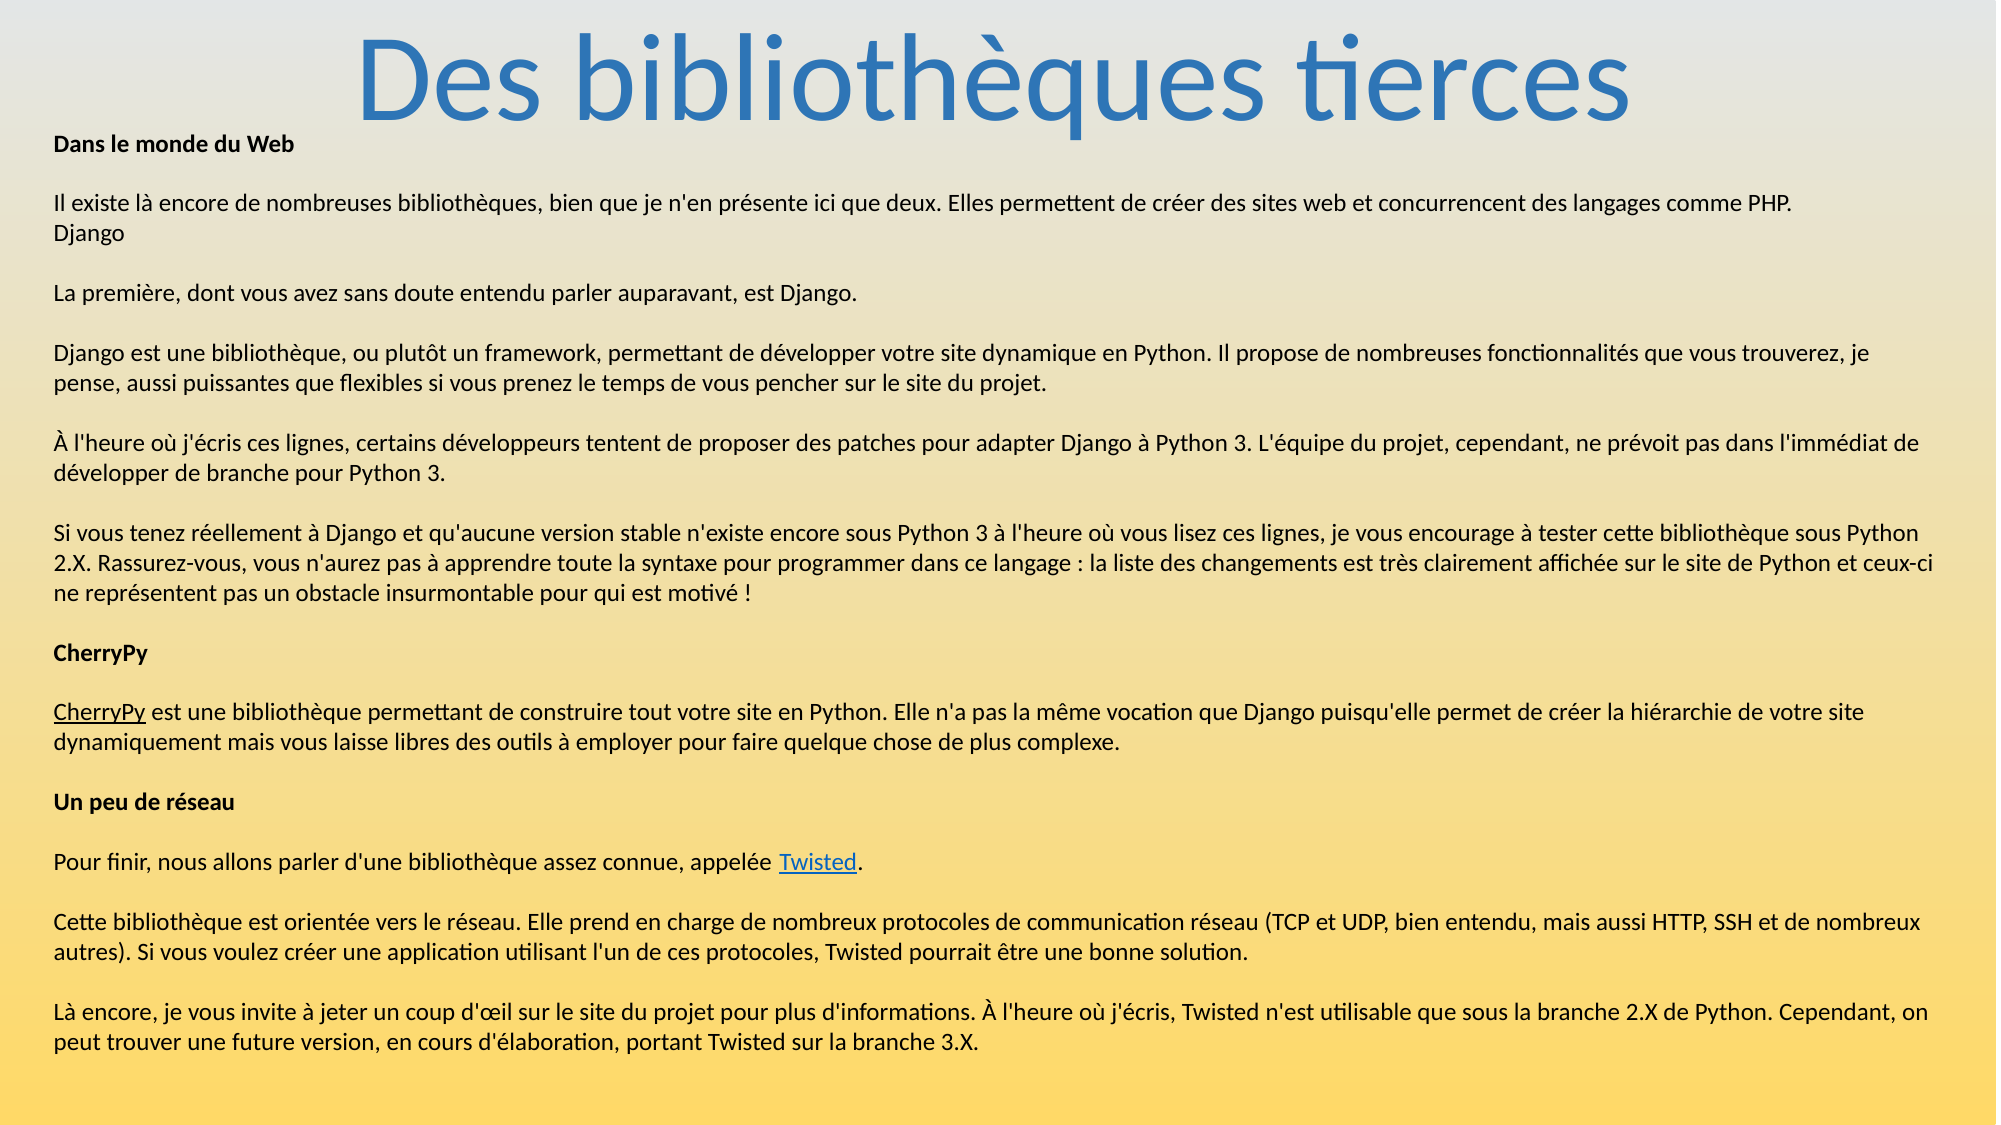

# Des bibliothèques tierces

Dans le monde du Web

Il existe là encore de nombreuses bibliothèques, bien que je n'en présente ici que deux. Elles permettent de créer des sites web et concurrencent des langages comme PHP.
Django

La première, dont vous avez sans doute entendu parler auparavant, est Django.

Django est une bibliothèque, ou plutôt un framework, permettant de développer votre site dynamique en Python. Il propose de nombreuses fonctionnalités que vous trouverez, je pense, aussi puissantes que flexibles si vous prenez le temps de vous pencher sur le site du projet.

À l'heure où j'écris ces lignes, certains développeurs tentent de proposer des patches pour adapter Django à Python 3. L'équipe du projet, cependant, ne prévoit pas dans l'immédiat de développer de branche pour Python 3.

Si vous tenez réellement à Django et qu'aucune version stable n'existe encore sous Python 3 à l'heure où vous lisez ces lignes, je vous encourage à tester cette bibliothèque sous Python 2.X. Rassurez-vous, vous n'aurez pas à apprendre toute la syntaxe pour programmer dans ce langage : la liste des changements est très clairement affichée sur le site de Python et ceux-ci ne représentent pas un obstacle insurmontable pour qui est motivé !

CherryPy

CherryPy est une bibliothèque permettant de construire tout votre site en Python. Elle n'a pas la même vocation que Django puisqu'elle permet de créer la hiérarchie de votre site dynamiquement mais vous laisse libres des outils à employer pour faire quelque chose de plus complexe.

Un peu de réseau

Pour finir, nous allons parler d'une bibliothèque assez connue, appelée Twisted.

Cette bibliothèque est orientée vers le réseau. Elle prend en charge de nombreux protocoles de communication réseau (TCP et UDP, bien entendu, mais aussi HTTP, SSH et de nombreux autres). Si vous voulez créer une application utilisant l'un de ces protocoles, Twisted pourrait être une bonne solution.

Là encore, je vous invite à jeter un coup d'œil sur le site du projet pour plus d'informations. À l'heure où j'écris, Twisted n'est utilisable que sous la branche 2.X de Python. Cependant, on peut trouver une future version, en cours d'élaboration, portant Twisted sur la branche 3.X.

656